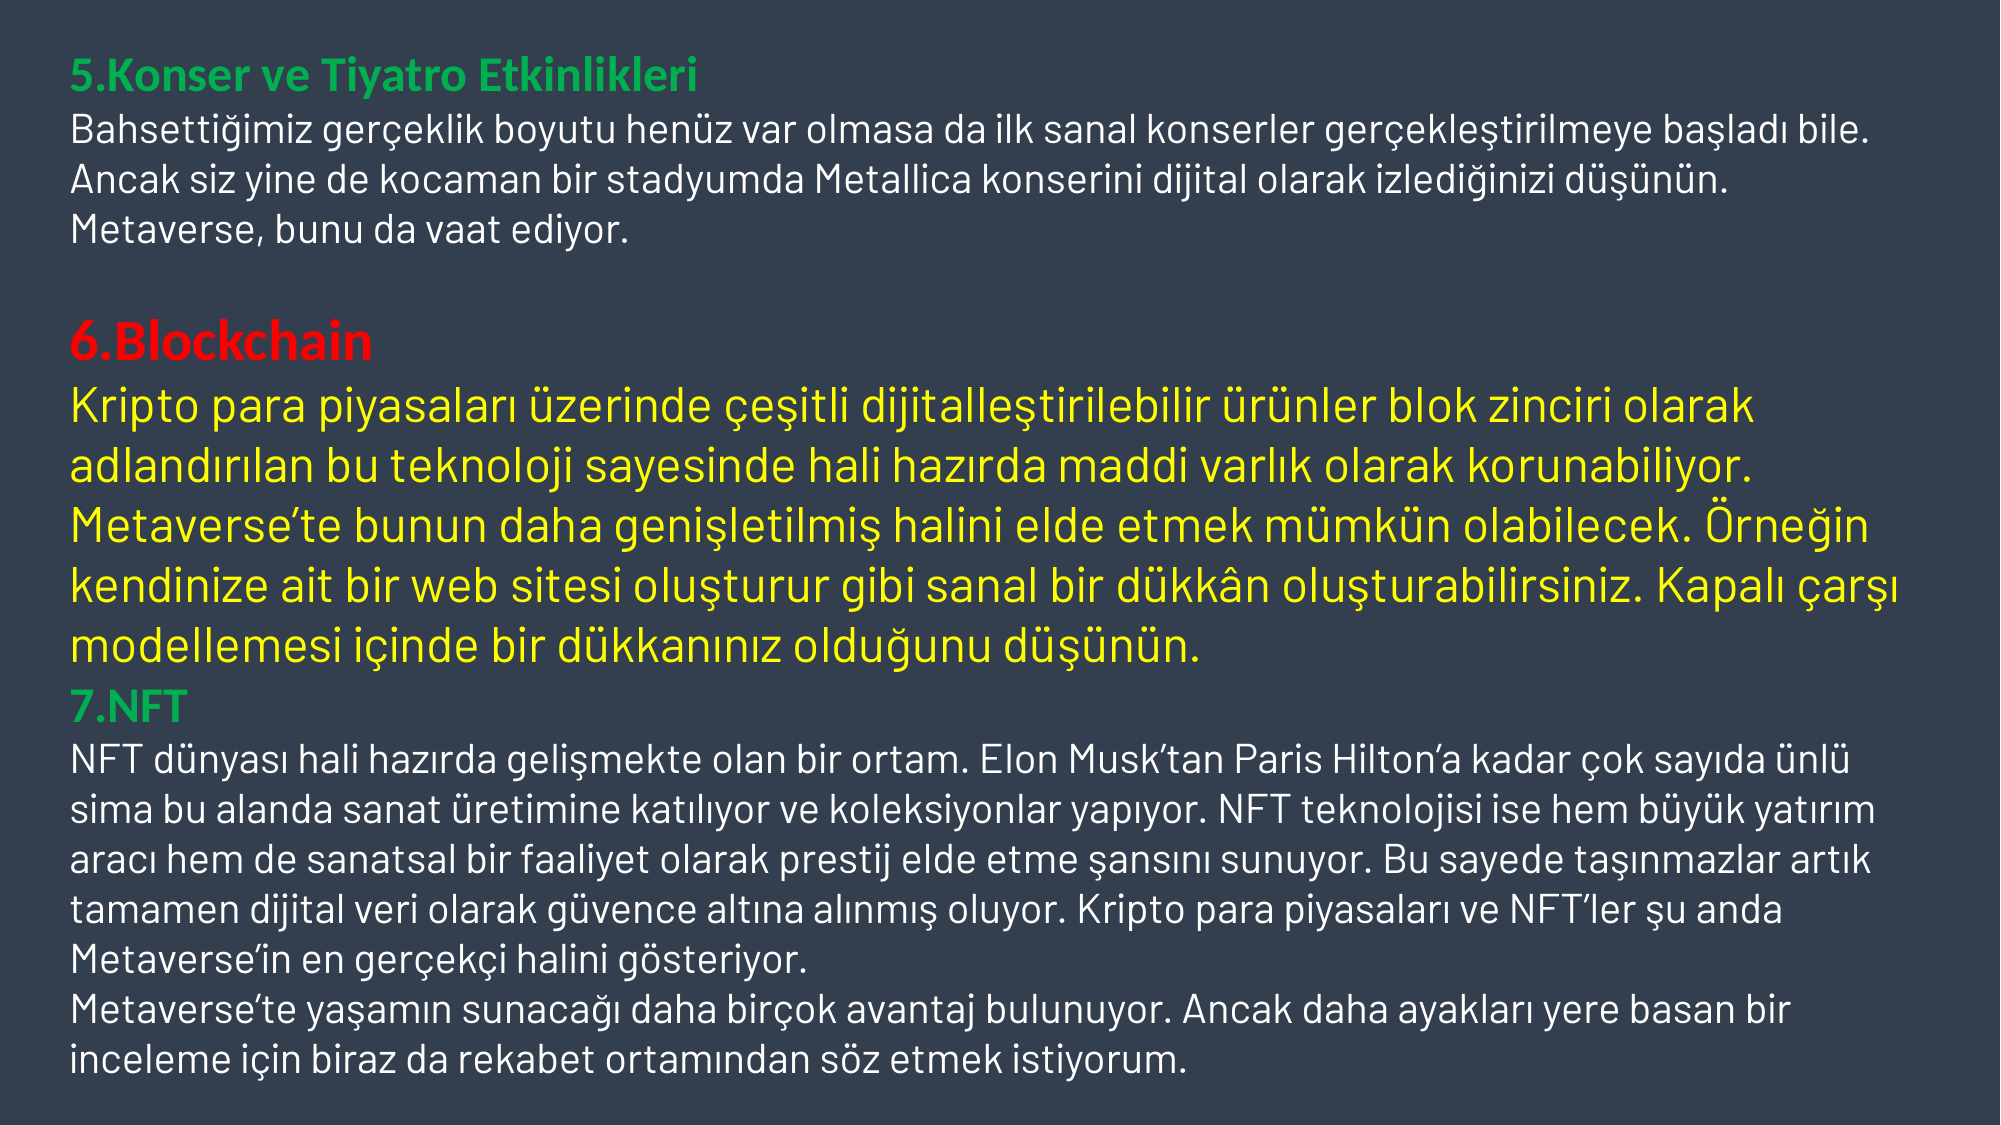

Konser ve Tiyatro Etkinlikleri
Bahsettiğimiz gerçeklik boyutu henüz var olmasa da ilk sanal konserler gerçekleştirilmeye başladı bile. Ancak siz yine de kocaman bir stadyumda Metallica konserini dijital olarak izlediğinizi düşünün. Metaverse, bunu da vaat ediyor.

Blockchain
Kripto para piyasaları üzerinde çeşitli dijitalleştirilebilir ürünler blok zinciri olarak adlandırılan bu teknoloji sayesinde hali hazırda maddi varlık olarak korunabiliyor. Metaverse’te bunun daha genişletilmiş halini elde etmek mümkün olabilecek. Örneğin kendinize ait bir web sitesi oluşturur gibi sanal bir dükkân oluşturabilirsiniz. Kapalı çarşı modellemesi içinde bir dükkanınız olduğunu düşünün.
NFT
NFT dünyası hali hazırda gelişmekte olan bir ortam. Elon Musk’tan Paris Hilton’a kadar çok sayıda ünlü sima bu alanda sanat üretimine katılıyor ve koleksiyonlar yapıyor. NFT teknolojisi ise hem büyük yatırım aracı hem de sanatsal bir faaliyet olarak prestij elde etme şansını sunuyor. Bu sayede taşınmazlar artık tamamen dijital veri olarak güvence altına alınmış oluyor. Kripto para piyasaları ve NFT’ler şu anda Metaverse’in en gerçekçi halini gösteriyor.
Metaverse’te yaşamın sunacağı daha birçok avantaj bulunuyor. Ancak daha ayakları yere basan bir inceleme için biraz da rekabet ortamından söz etmek istiyorum.